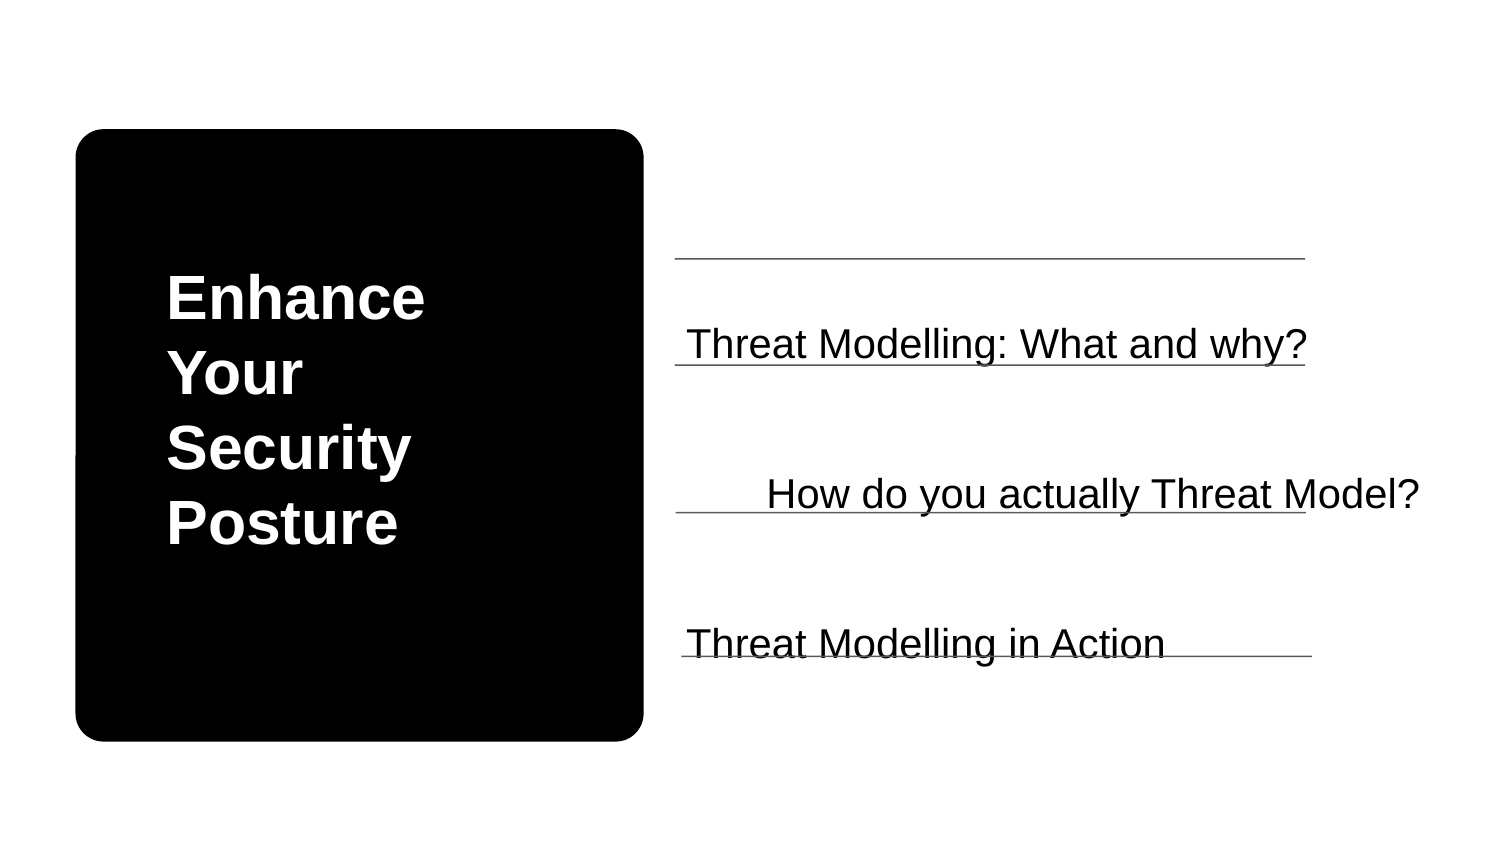

Threat Modelling: What and why?

       How do you actually Threat Model?

Threat Modelling in Action

Enhance Your Security Posture